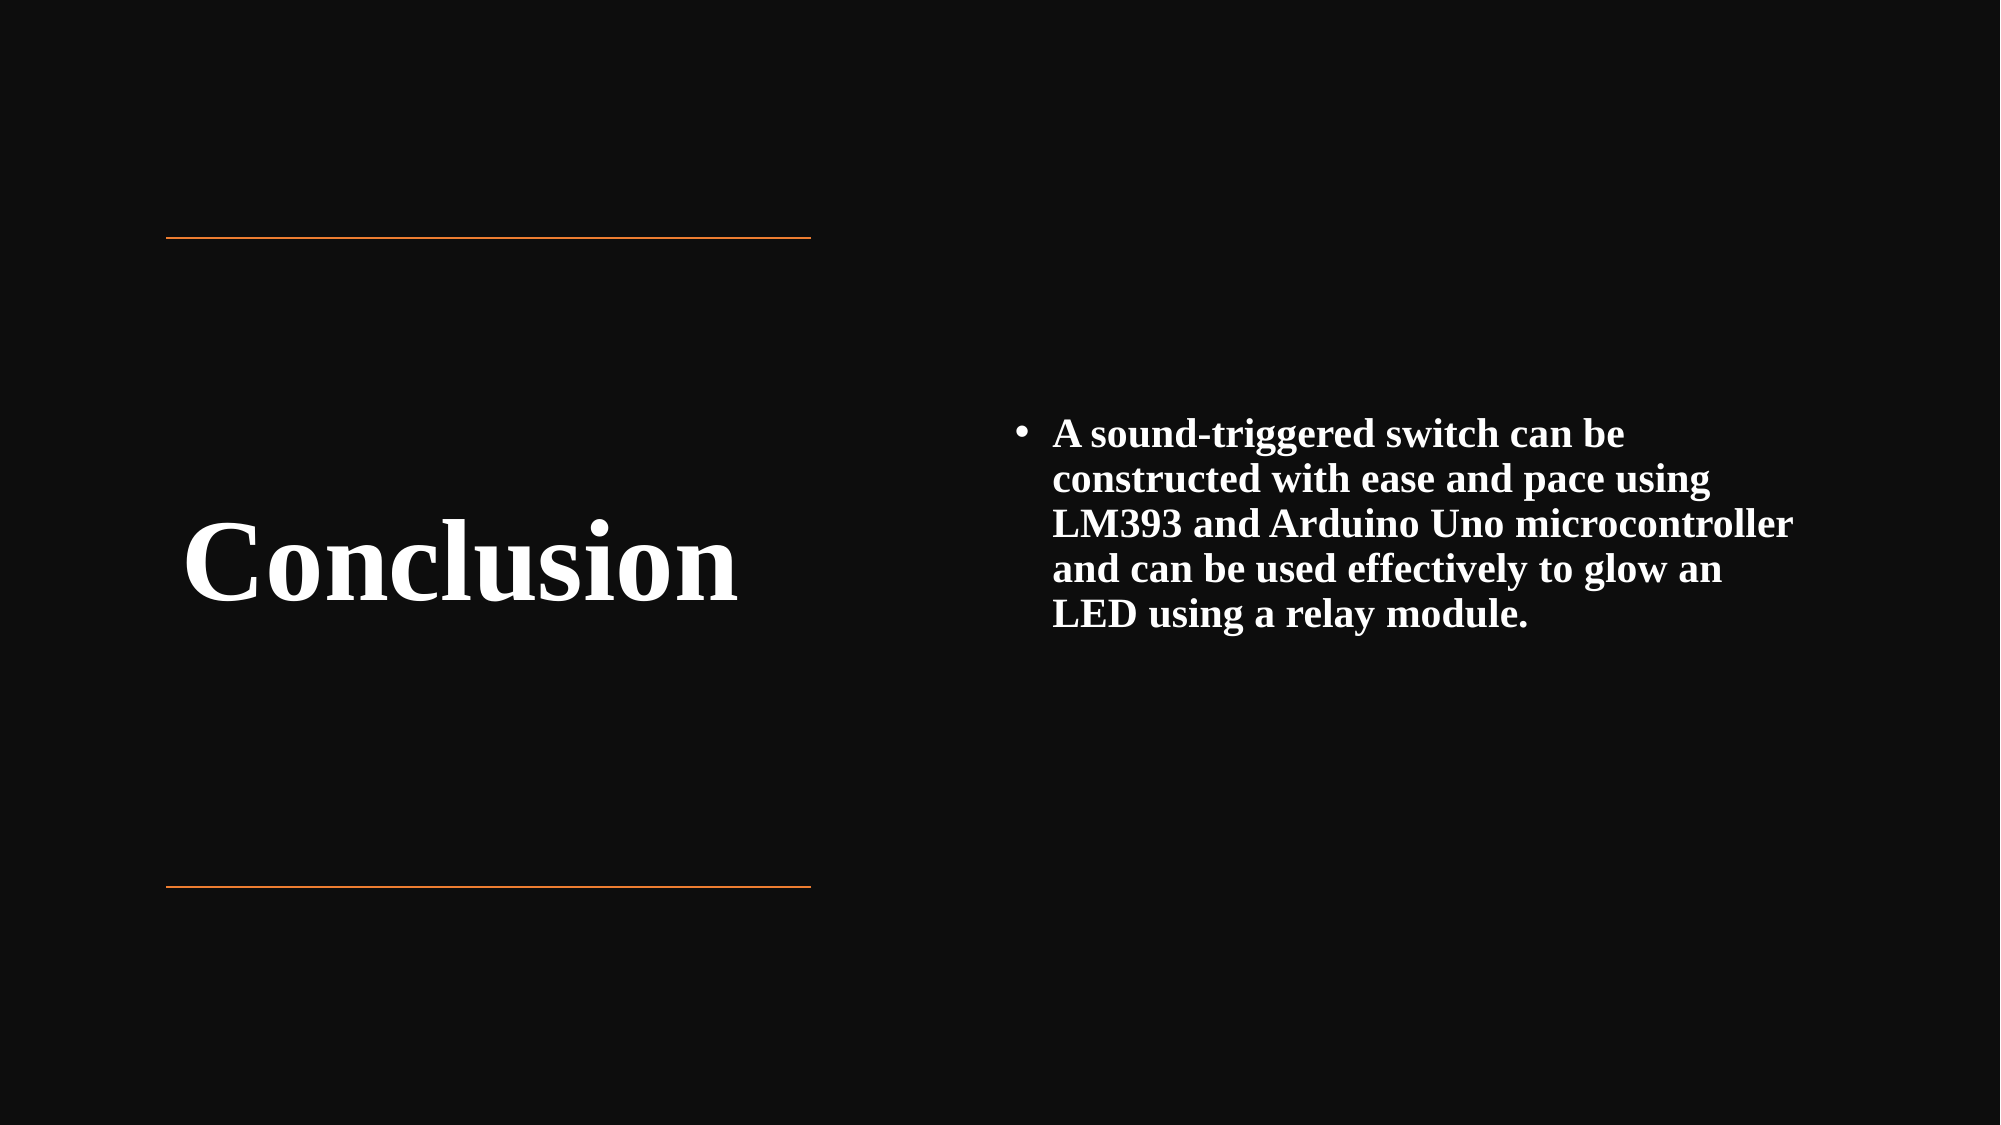

A sound-triggered switch can be constructed with ease and pace using LM393 and Arduino Uno microcontroller and can be used effectively to glow an LED using a relay module.

# Conclusion